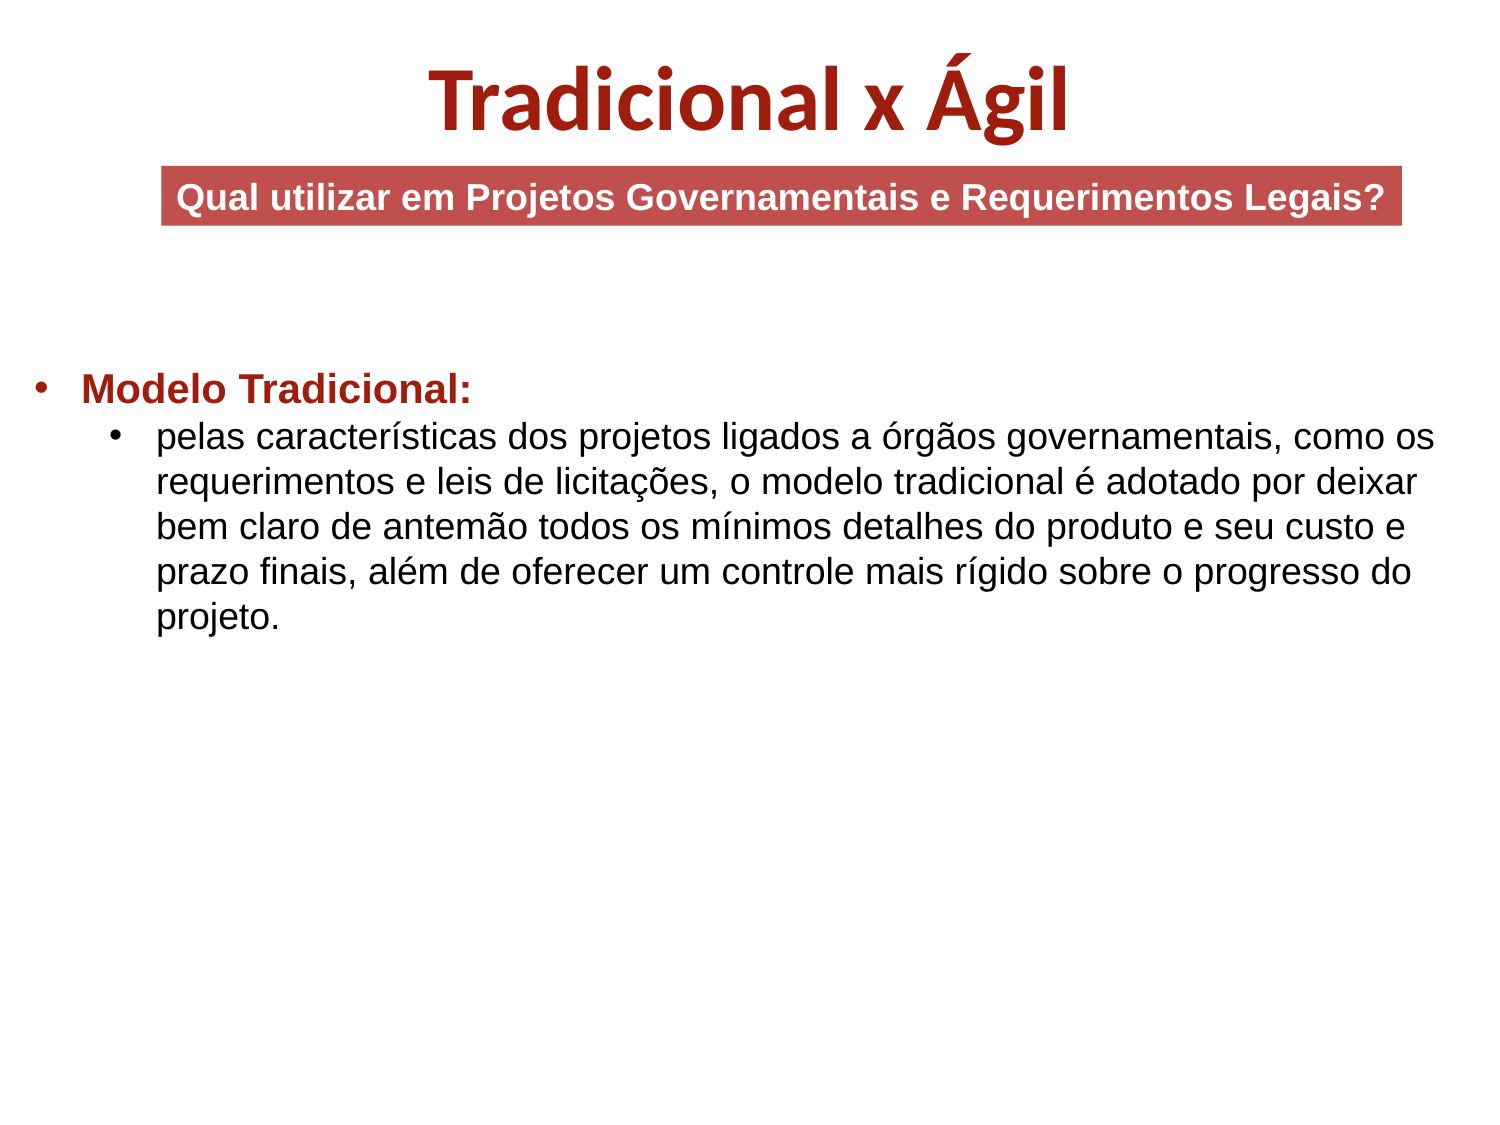

Tradicional x Ágil
Qual utilizar em Projetos Governamentais e Requerimentos Legais?
Modelo Tradicional:
pelas características dos projetos ligados a órgãos governamentais, como os requerimentos e leis de licitações, o modelo tradicional é adotado por deixar bem claro de antemão todos os mínimos detalhes do produto e seu custo e prazo finais, além de oferecer um controle mais rígido sobre o progresso do projeto.